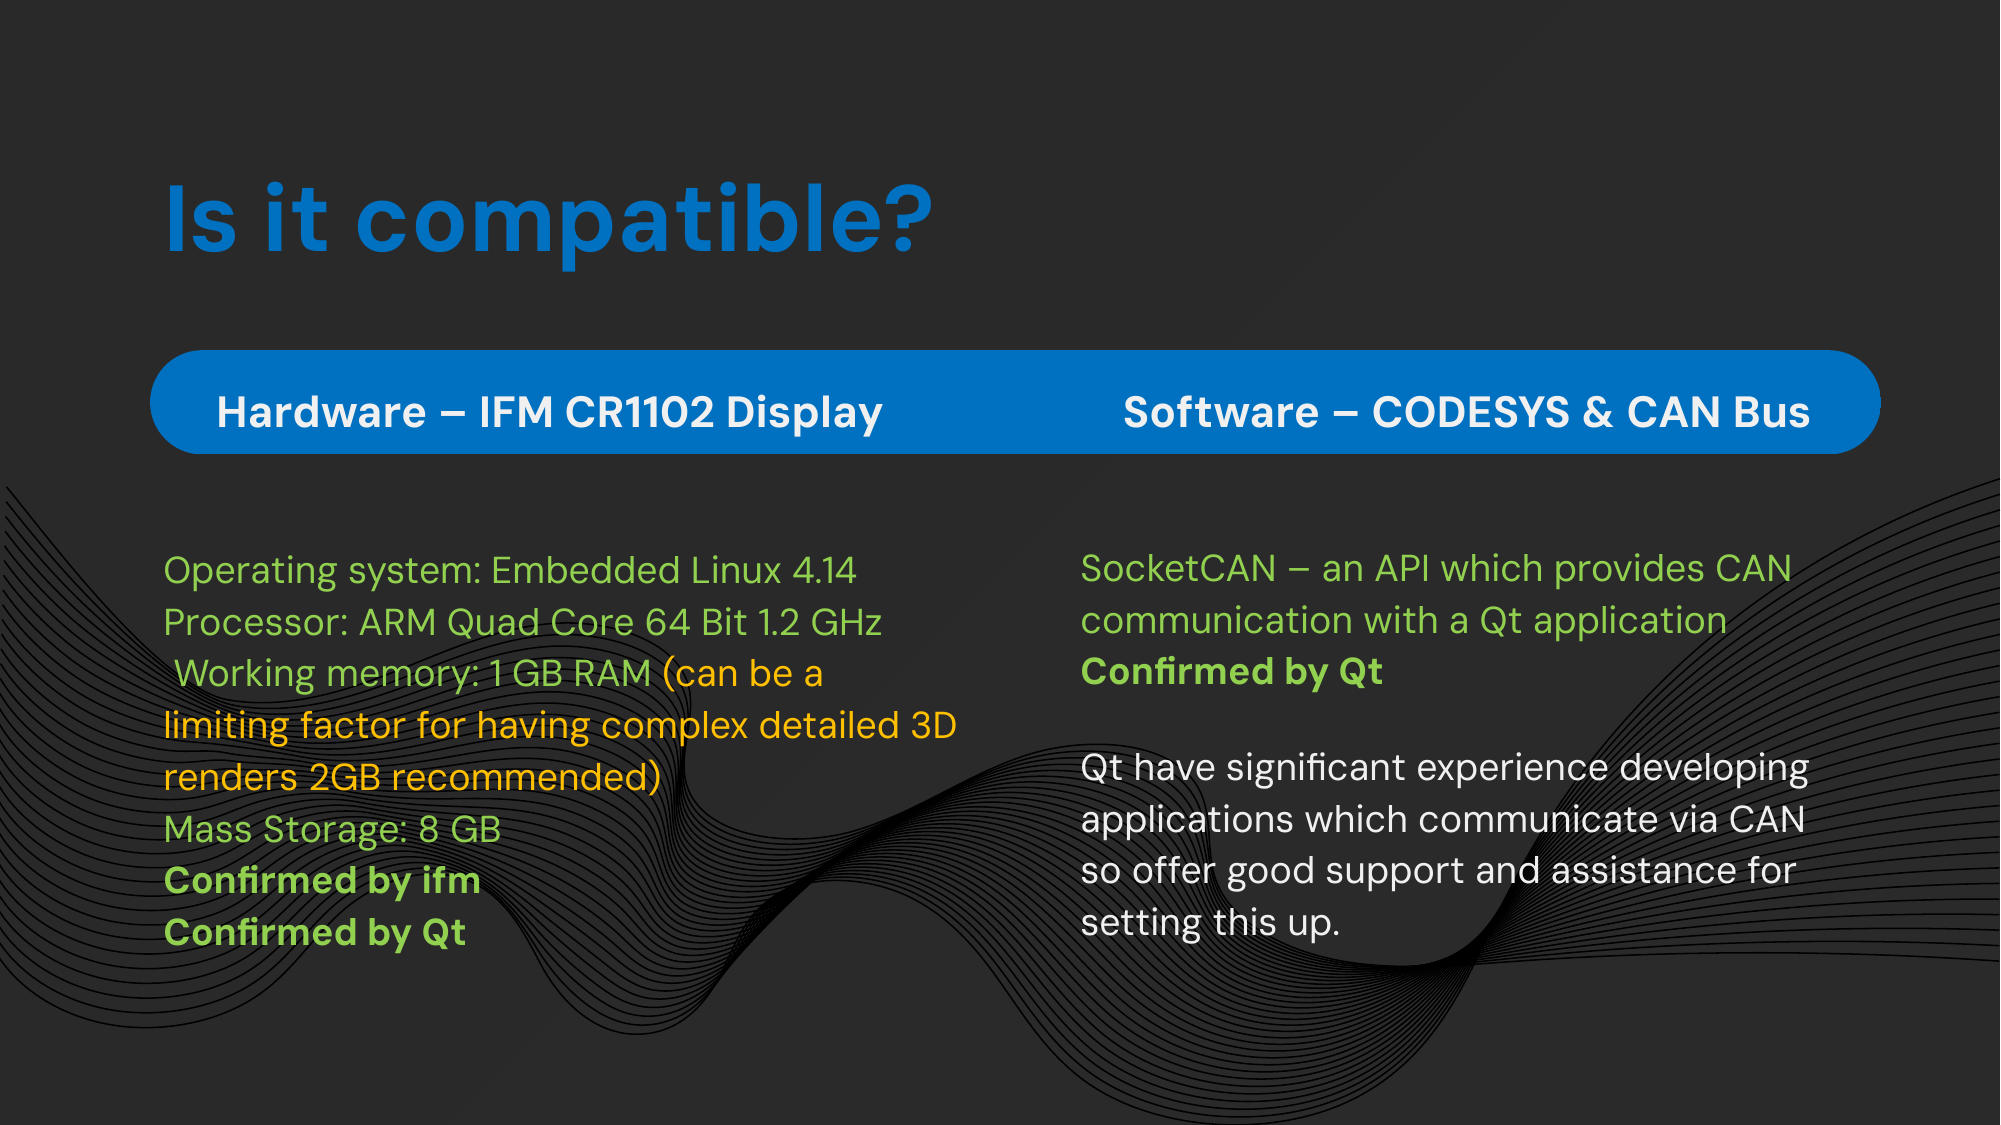

# Is it compatible?

Hardware – IFM CR1102 Display

Software – CODESYS & CAN Bus
SocketCAN – an API which provides CAN communication with a Qt application
Confirmed by Qt
Qt have significant experience developing applications which communicate via CAN so offer good support and assistance for setting this up.
Operating system: Embedded Linux 4.14
Processor: ARM Quad Core 64 Bit 1.2 GHz
 Working memory: 1 GB RAM (can be a limiting factor for having complex detailed 3D renders 2GB recommended)
Mass Storage: 8 GB
Confirmed by ifm
Confirmed by Qt